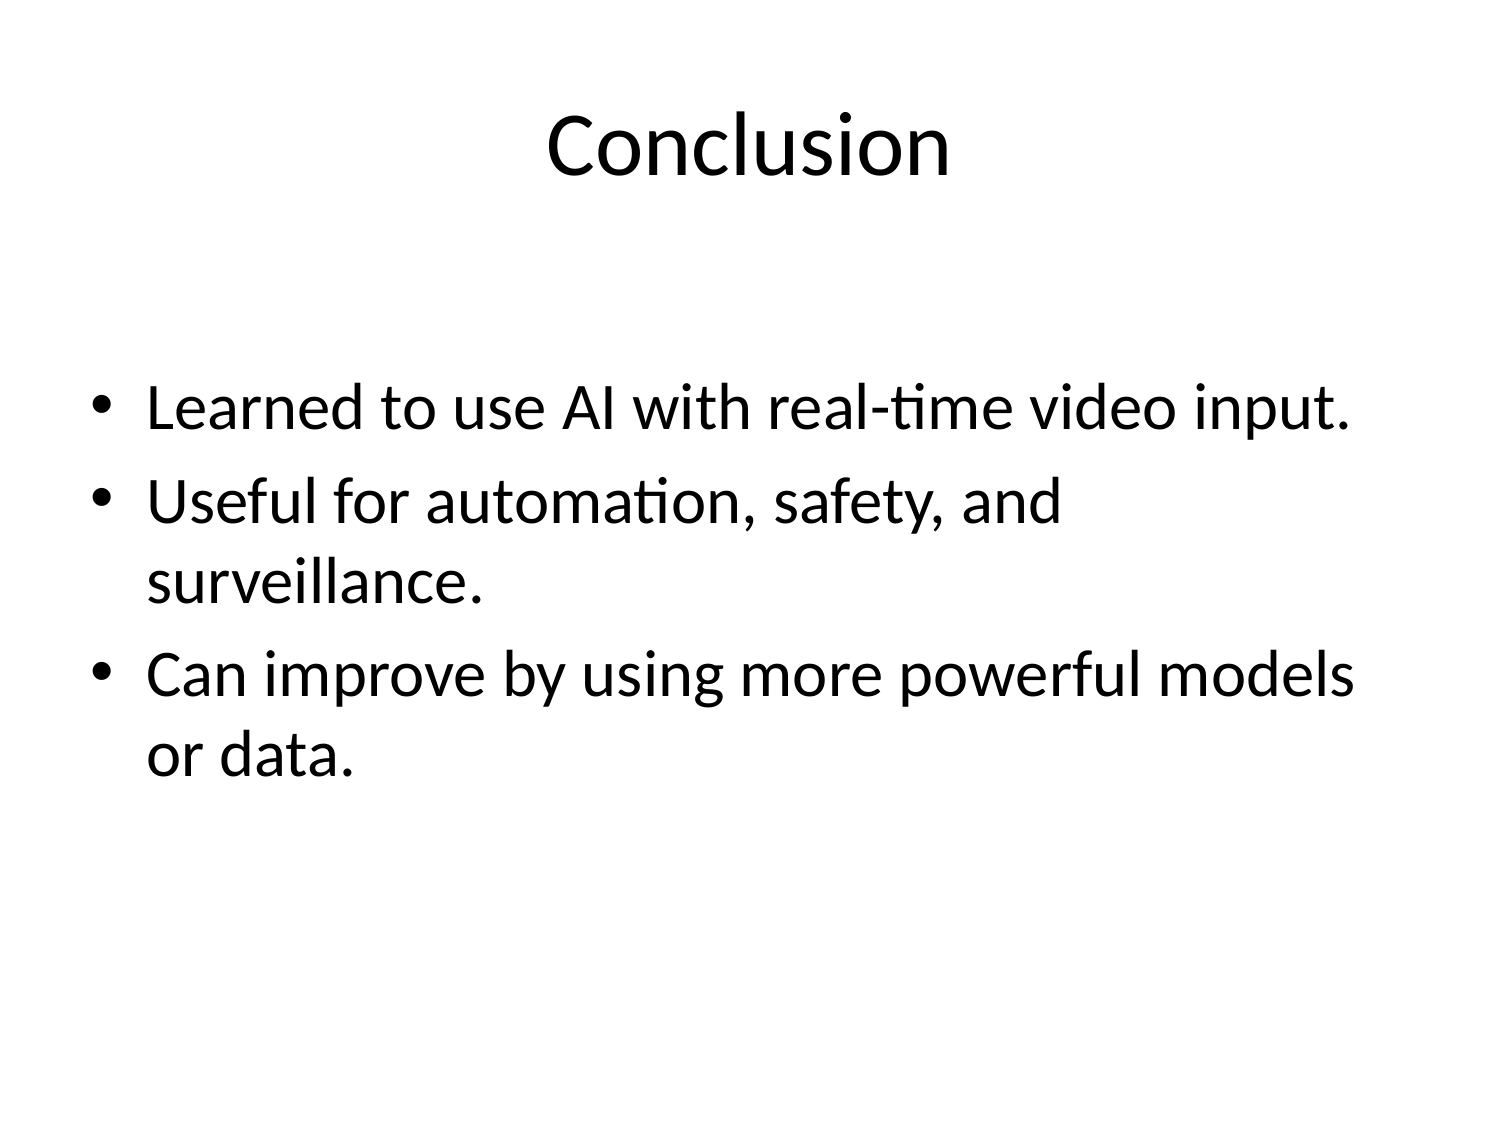

# Conclusion

Learned to use AI with real-time video input.
Useful for automation, safety, and surveillance.
Can improve by using more powerful models or data.